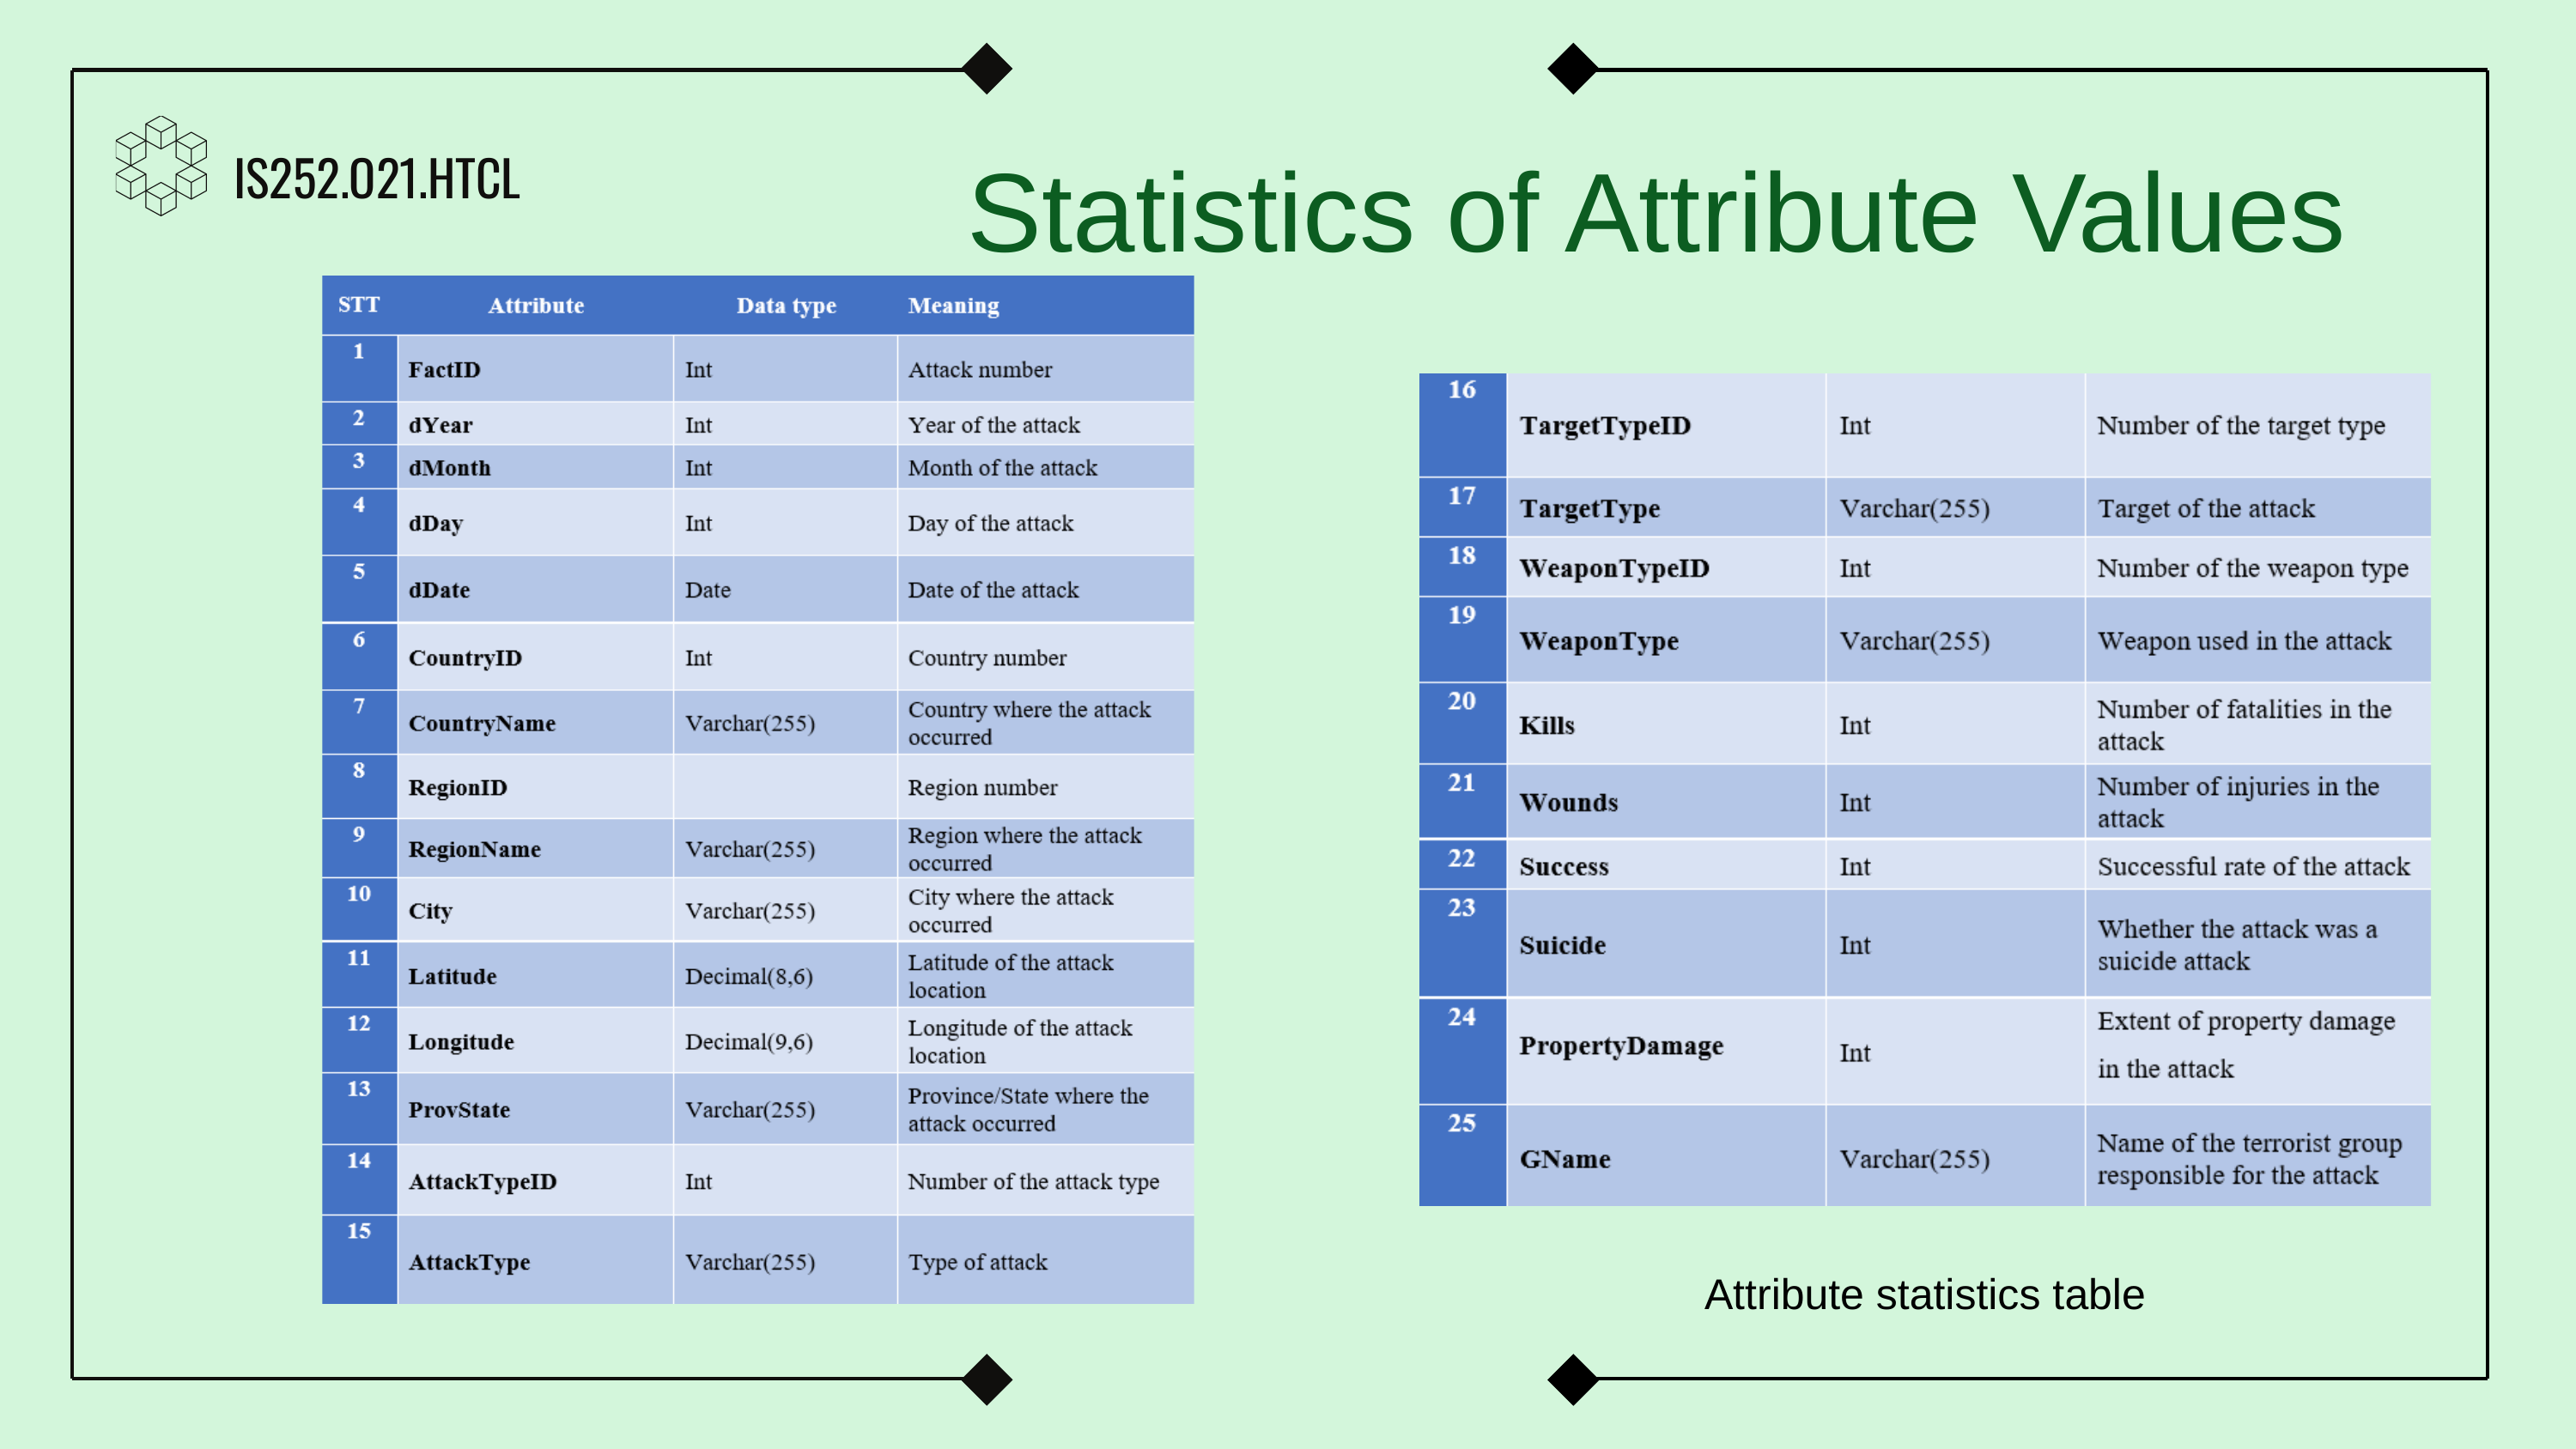

Statistics of Attribute Values

IS252.O21.HTCL

Attribute statistics table